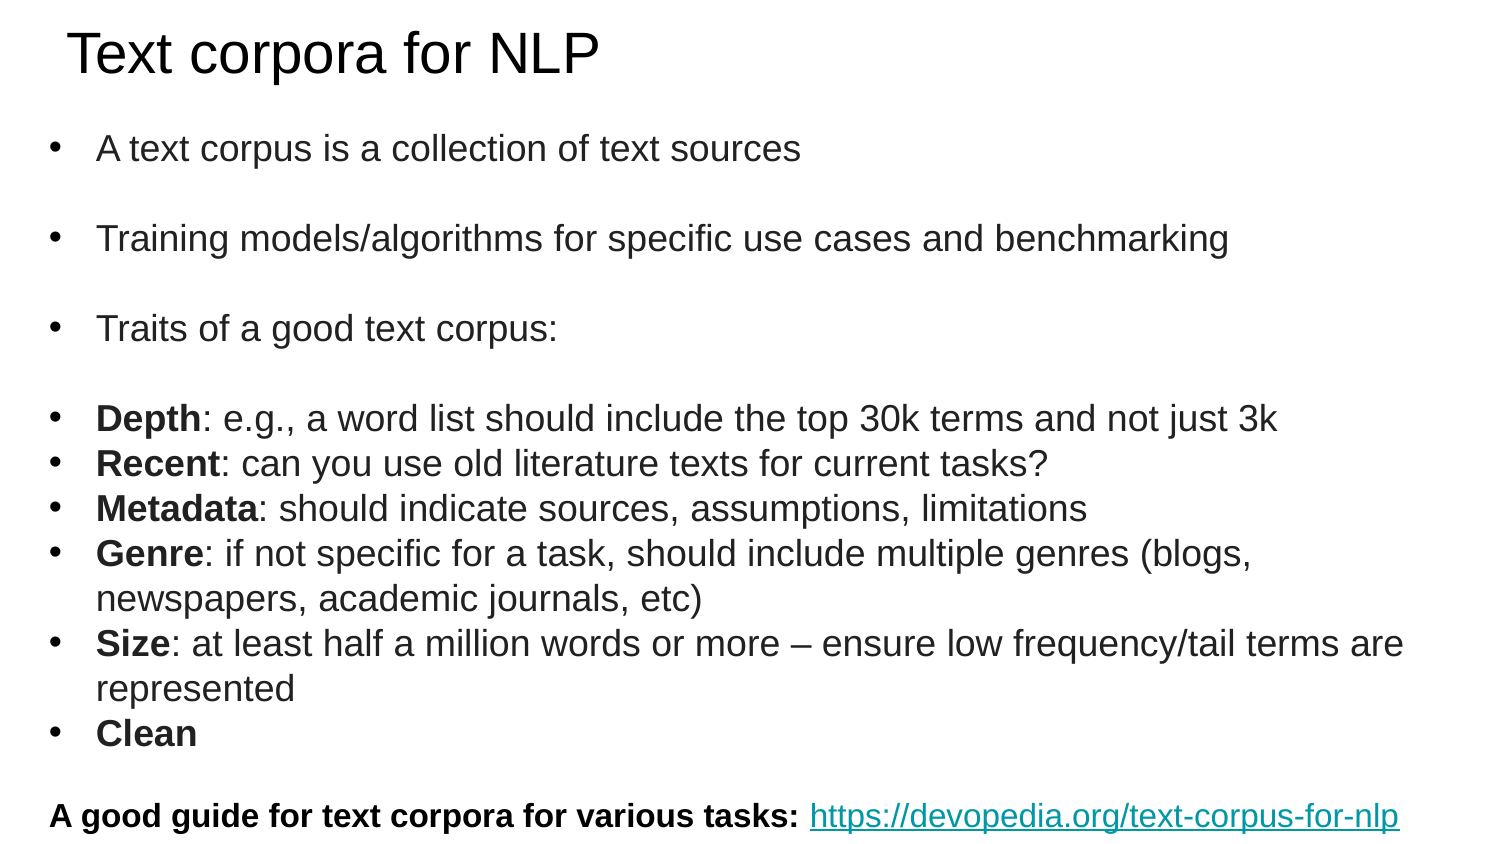

# Text corpora for NLP
A text corpus is a collection of text sources

Training models/algorithms for specific use cases and benchmarking

Traits of a good text corpus:

Depth: e.g., a word list should include the top 30k terms and not just 3k
Recent: can you use old literature texts for current tasks?
Metadata: should indicate sources, assumptions, limitations
Genre: if not specific for a task, should include multiple genres (blogs, newspapers, academic journals, etc)
Size: at least half a million words or more – ensure low frequency/tail terms are represented
Clean

A good guide for text corpora for various tasks: https://devopedia.org/text-corpus-for-nlp